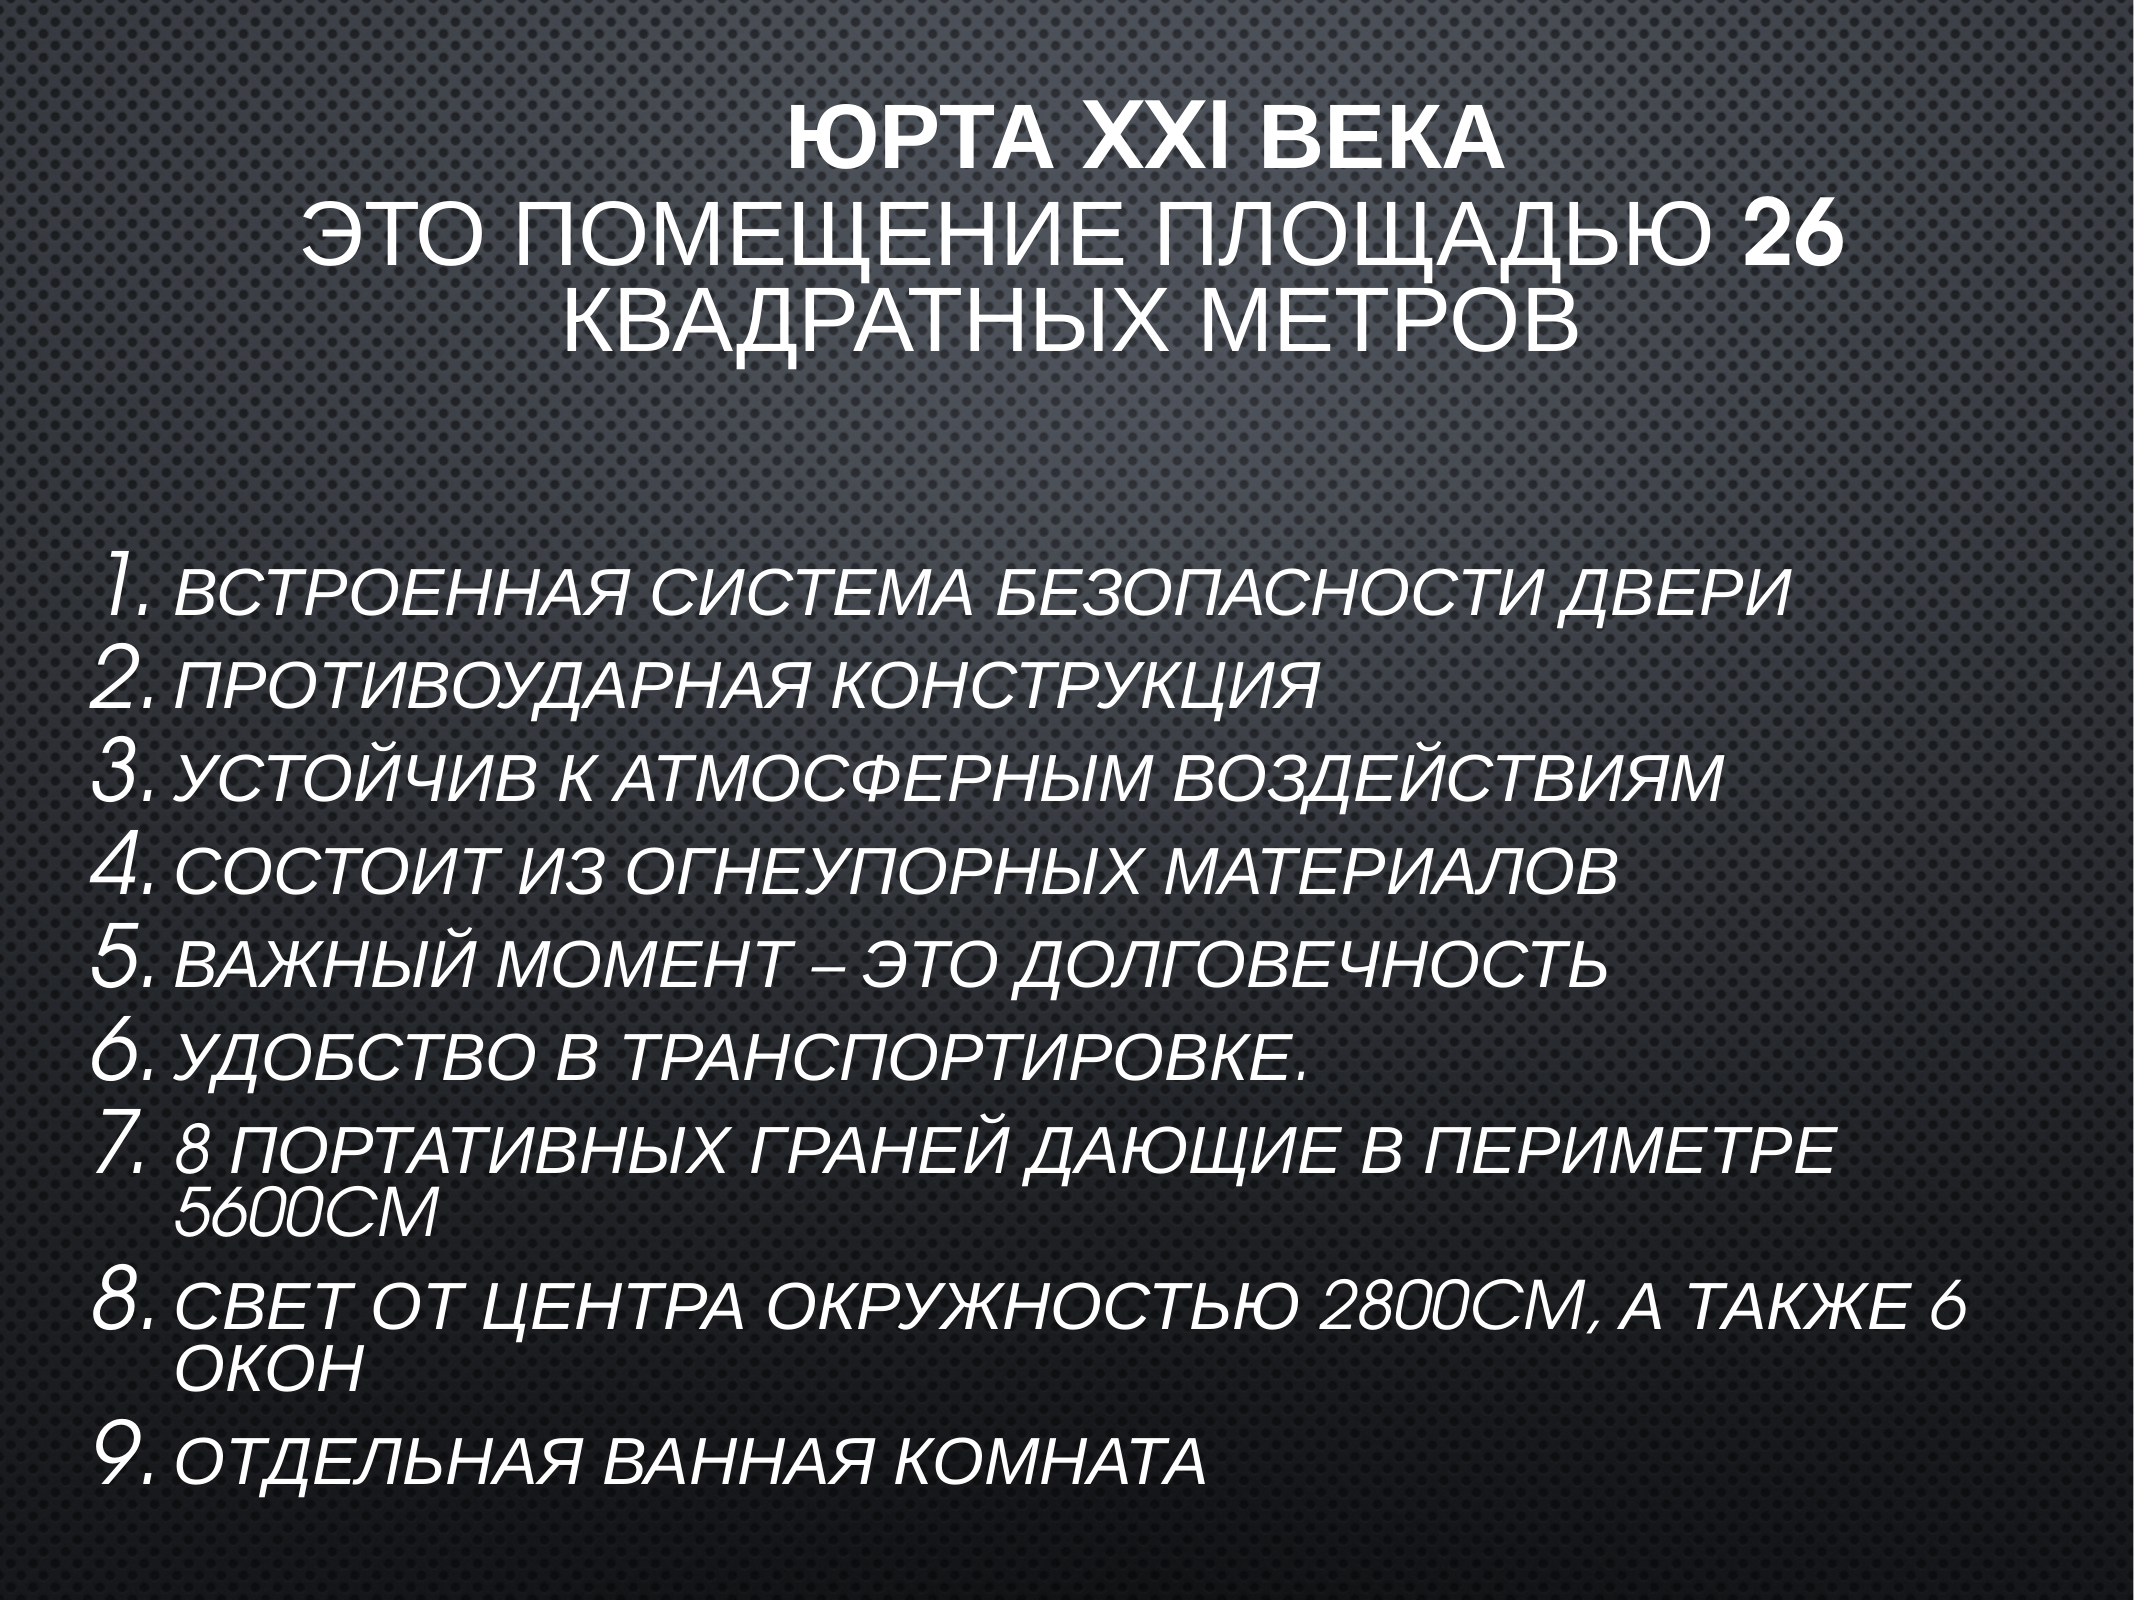

# ЮРТА XXI ВЕКА
Это помещение площадью 26 квадратных метров
Встроенная система безопасности двери
Противоударная конструкция
Устойчив к атмосферным воздействиям
Состоит из огнеупорных материалов
Важный момент – это долговечность
Удобство в транспортировке.
8 Портативных граней дающие в периметре 5600cm
Свет от центра окружностью 2800cm, а также 6 окон
Отдельная ванная комната